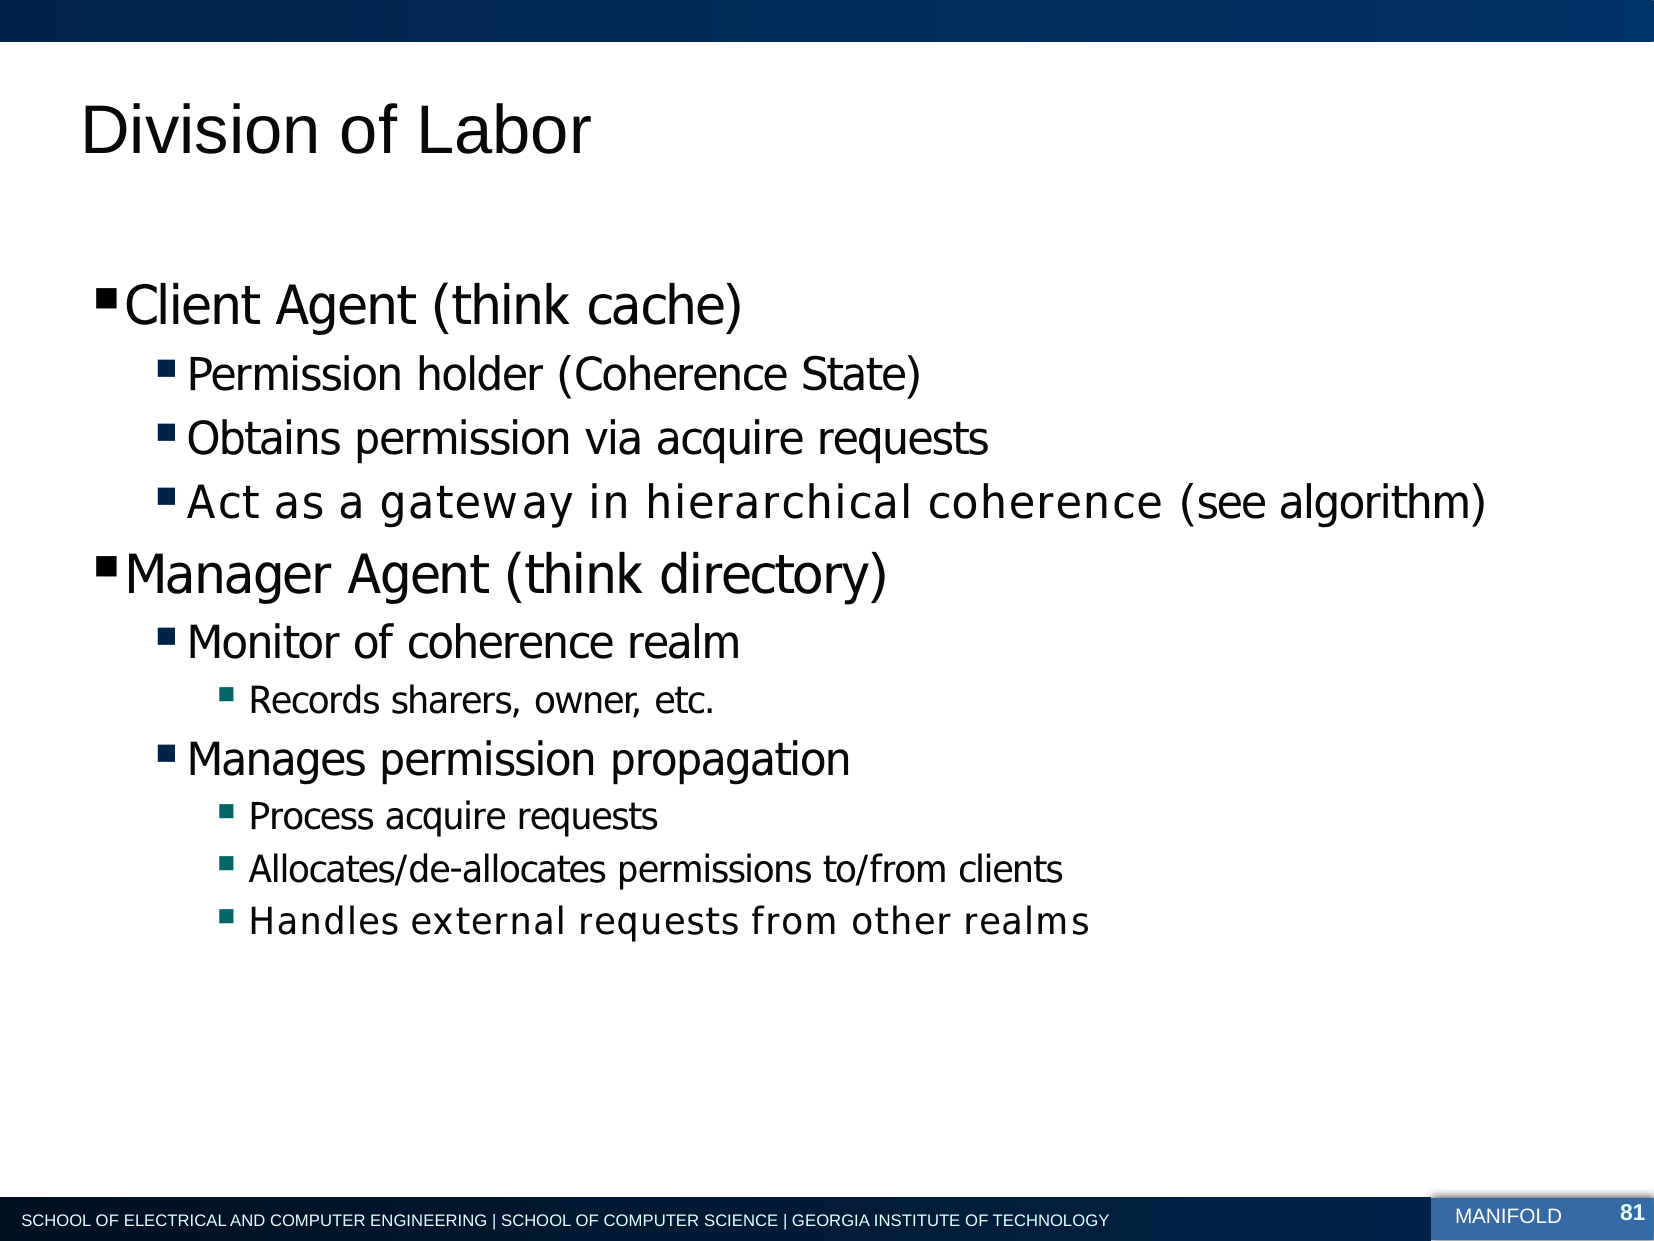

# Division of Labor
Client Agent (think cache)
Permission holder (Coherence State)
Obtains permission via acquire requests
Act as a gateway in hierarchical coherence (see algorithm)
Manager Agent (think directory)
Monitor of coherence realm
Records sharers, owner, etc.
Manages permission propagation
Process acquire requests
Allocates/de-allocates permissions to/from clients
Handles external requests from other realms

81